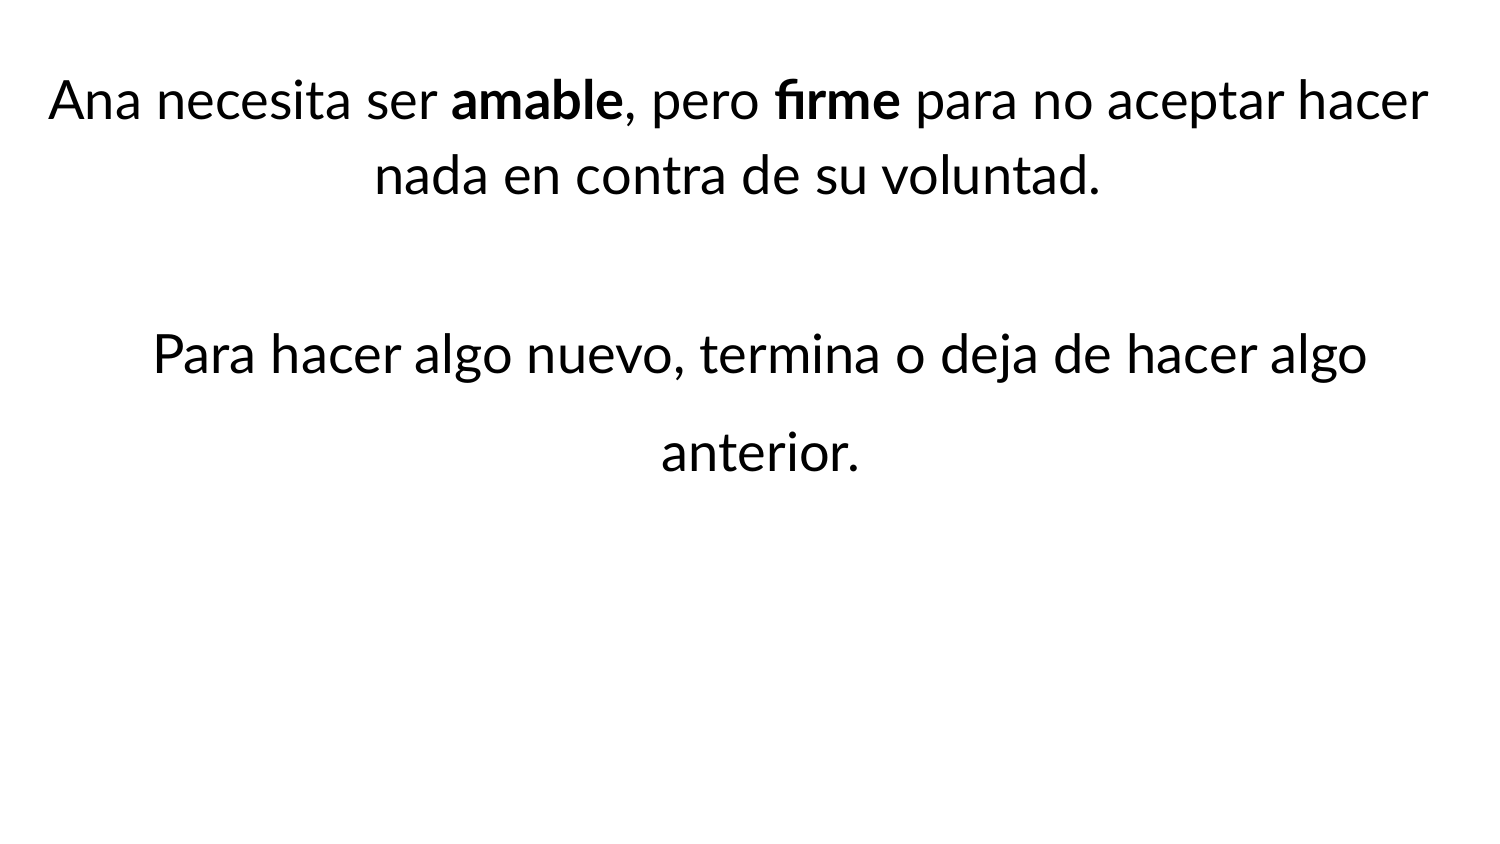

Ana necesita ser amable, pero firme para no aceptar hacer nada en contra de su voluntad.
Para hacer algo nuevo, termina o deja de hacer algo anterior.